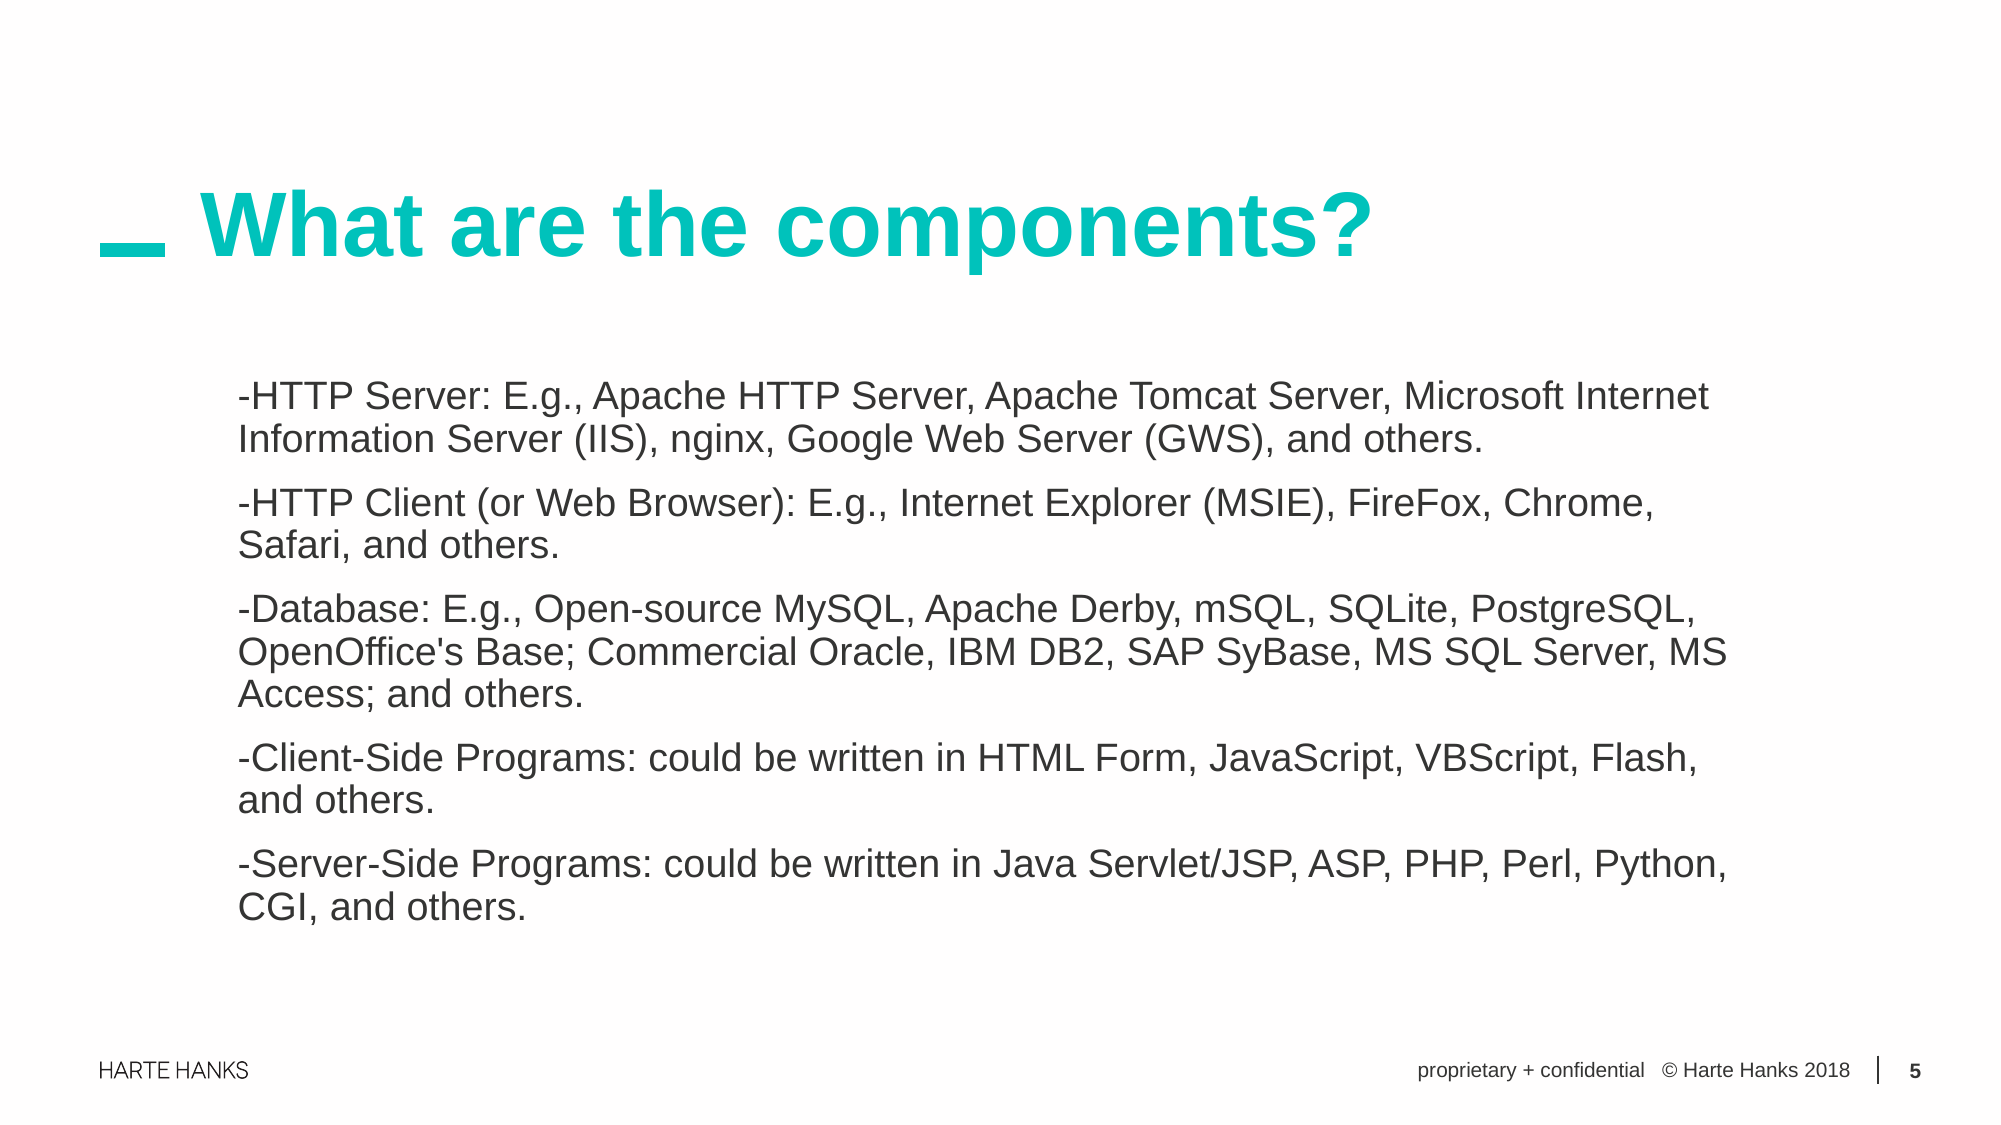

What are the components?
-HTTP Server: E.g., Apache HTTP Server, Apache Tomcat Server, Microsoft Internet Information Server (IIS), nginx, Google Web Server (GWS), and others.
-HTTP Client (or Web Browser): E.g., Internet Explorer (MSIE), FireFox, Chrome, Safari, and others.
-Database: E.g., Open-source MySQL, Apache Derby, mSQL, SQLite, PostgreSQL, OpenOffice's Base; Commercial Oracle, IBM DB2, SAP SyBase, MS SQL Server, MS Access; and others.
-Client-Side Programs: could be written in HTML Form, JavaScript, VBScript, Flash, and others.
-Server-Side Programs: could be written in Java Servlet/JSP, ASP, PHP, Perl, Python, CGI, and others.